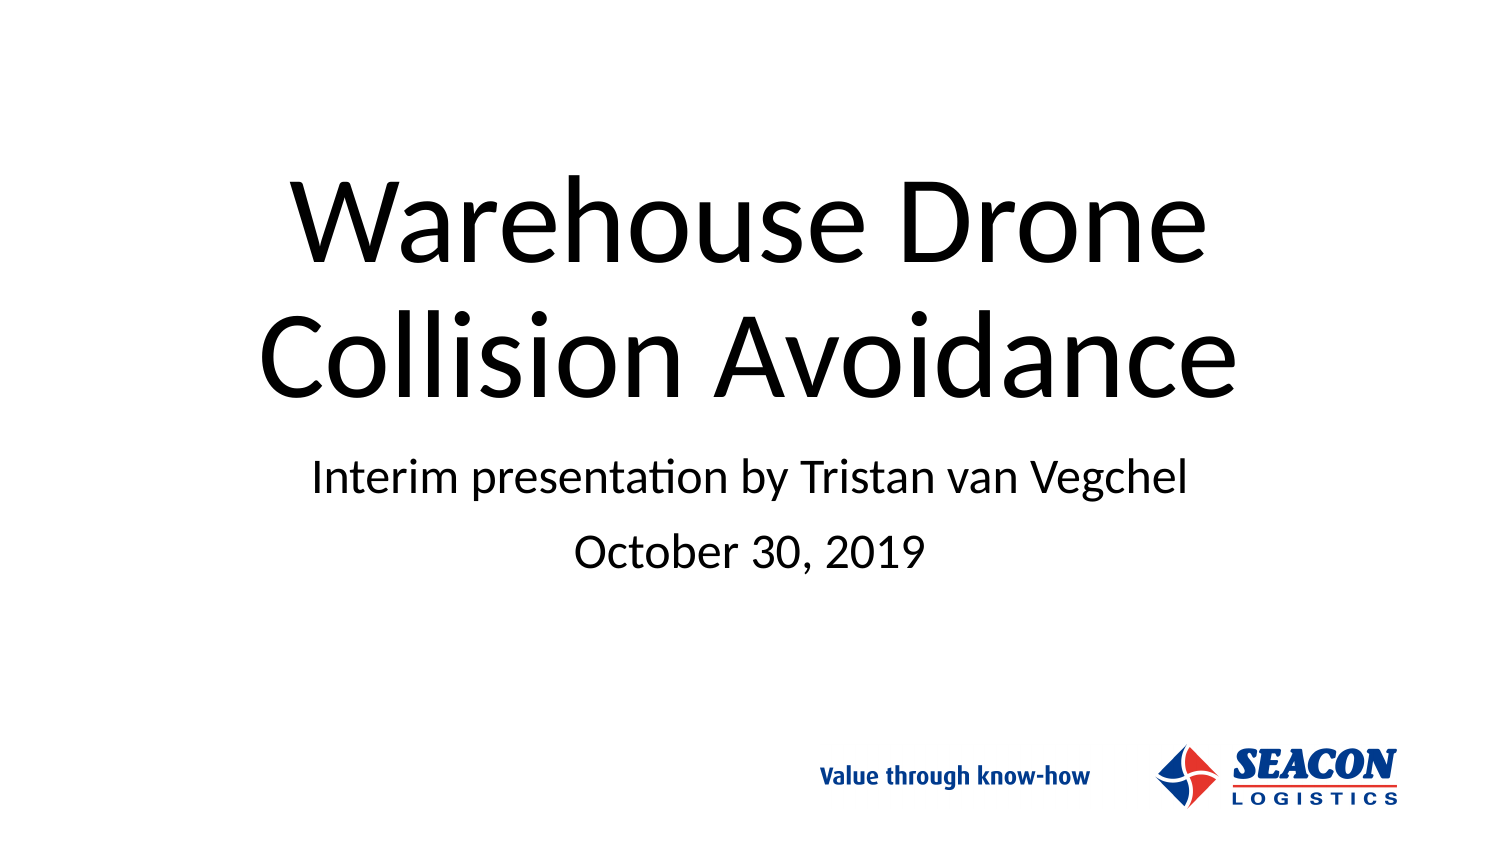

# Warehouse Drone Collision Avoidance
Interim presentation by Tristan van Vegchel
October 30, 2019